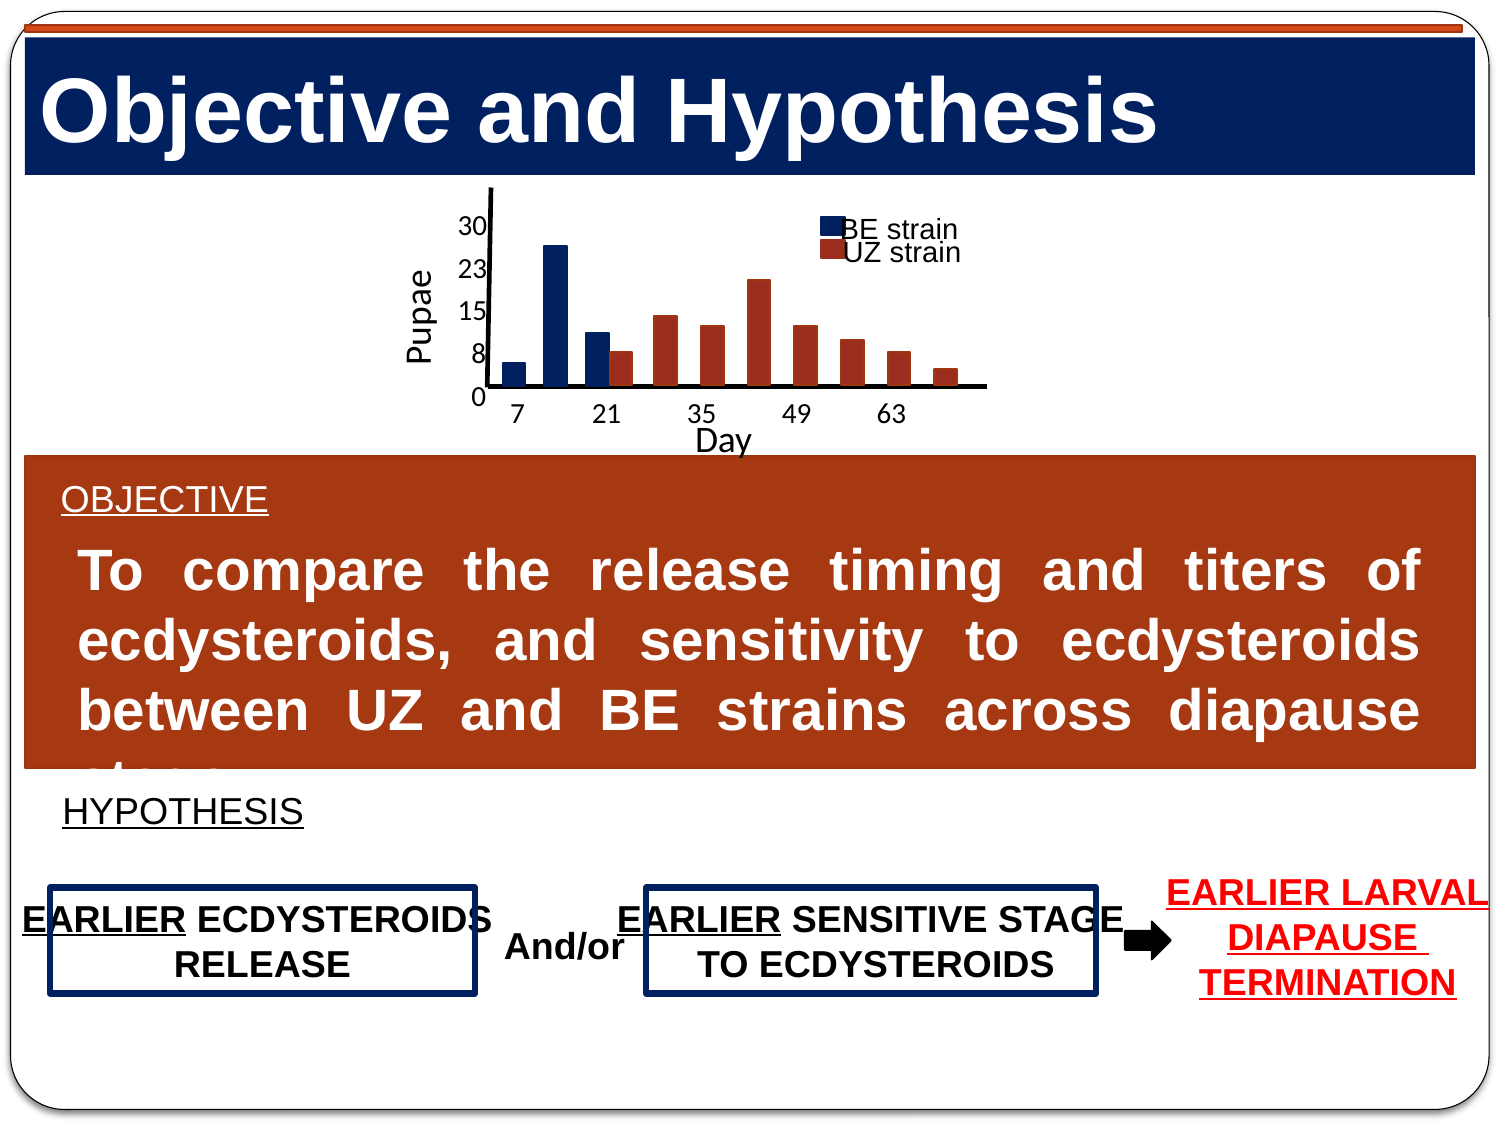

Objective and Hypothesis
30
23

15
Pupae

8

0
7
21
35
49
63
Day
BE strain

UZ strain

OBJECTIVE
To compare the release timing and titers of ecdysteroids, and sensitivity to ecdysteroids between UZ and BE strains across diapause stage.
HYPOTHESIS
EARLIER LARVAL
DIAPAUSE
TERMINATION

EARLIER SENSITIVE STAGE
TO ECDYSTEROIDS
EARLIER ECDYSTEROIDS
RELEASE

And/or